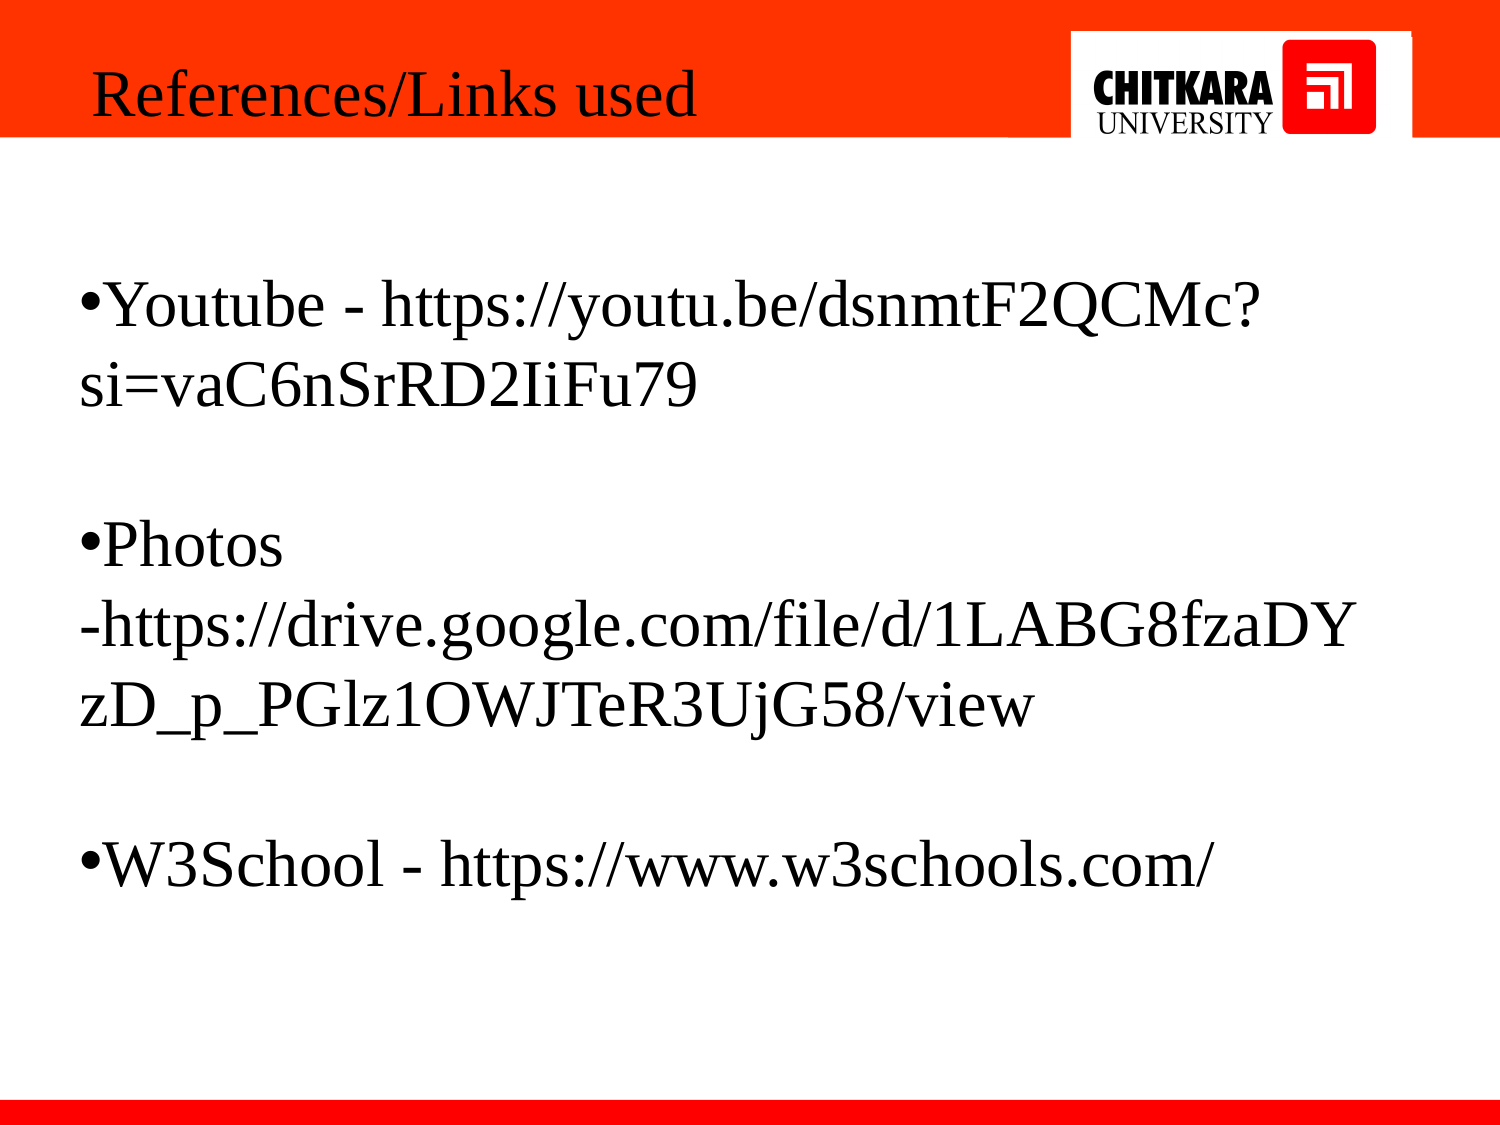

References/Links used

Youtube - https://youtu.be/dsnmtF2QCMc?si=vaC6nSrRD2IiFu79

Photos -https://drive.google.com/file/d/1LABG8fzaDYzD_p_PGlz1OWJTeR3UjG58/view

W3School - https://www.w3schools.com/